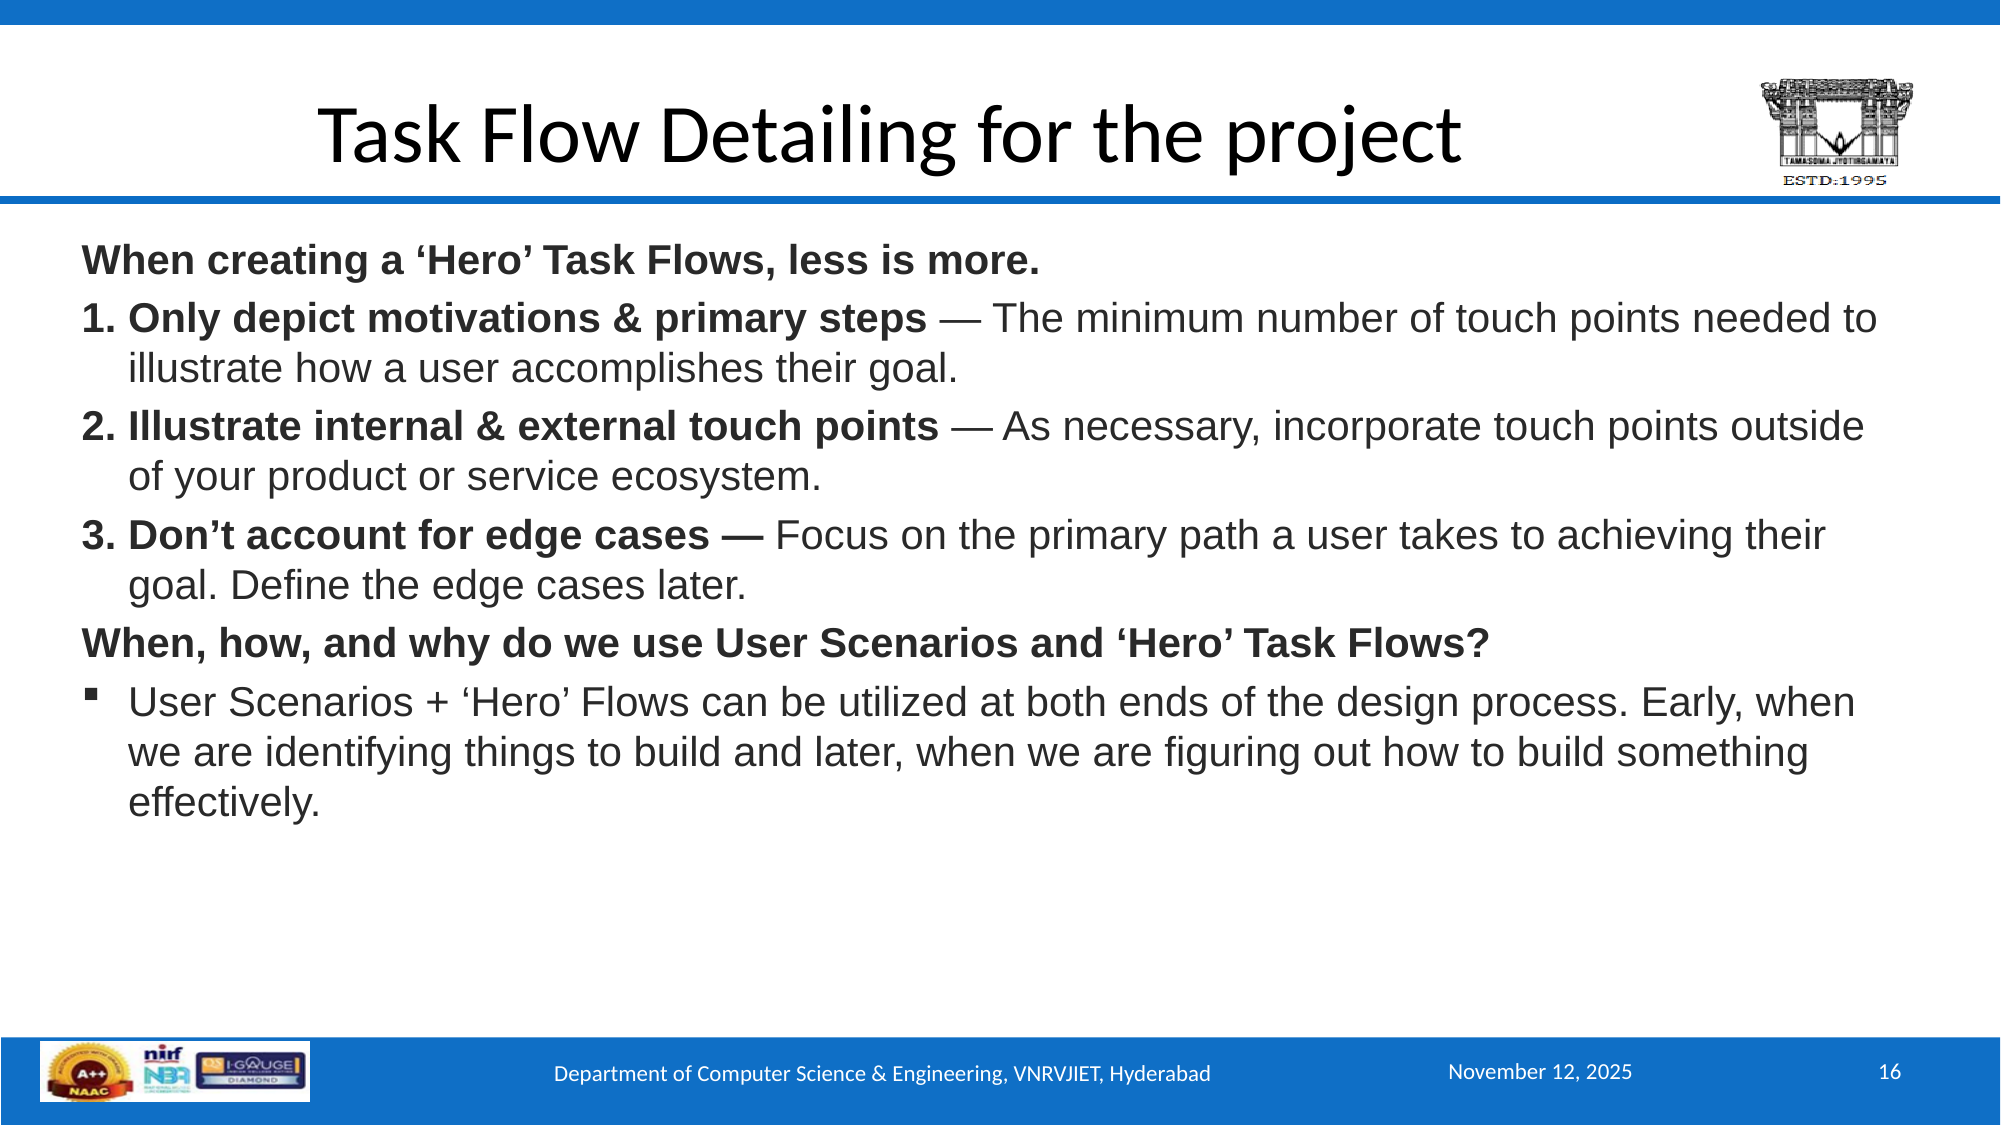

# Task Flow Detailing for the project
When creating a ‘Hero’ Task Flows, less is more.
Only depict motivations & primary steps — The minimum number of touch points needed to illustrate how a user accomplishes their goal.
Illustrate internal & external touch points — As necessary, incorporate touch points outside of your product or service ecosystem.
Don’t account for edge cases — Focus on the primary path a user takes to achieving their goal. Define the edge cases later.
When, how, and why do we use User Scenarios and ‘Hero’ Task Flows?
User Scenarios + ‘Hero’ Flows can be utilized at both ends of the design process. Early, when we are identifying things to build and later, when we are figuring out how to build something effectively.

November 12, 2025
16
Department of Computer Science & Engineering, VNRVJIET, Hyderabad